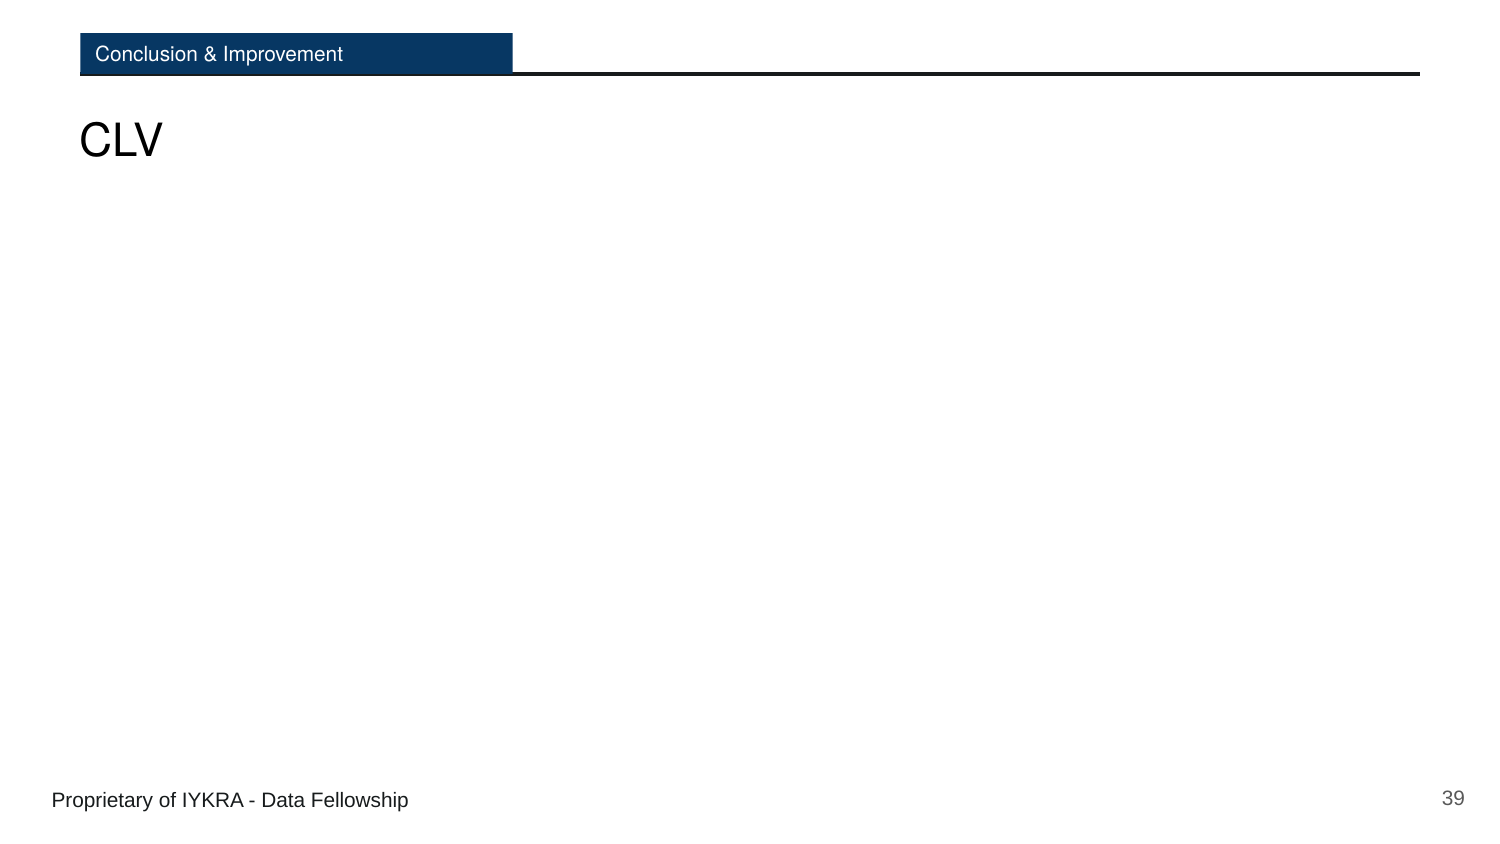

Conclusion & Improvement
CLV

39
Proprietary of IYKRA - Data Fellowship